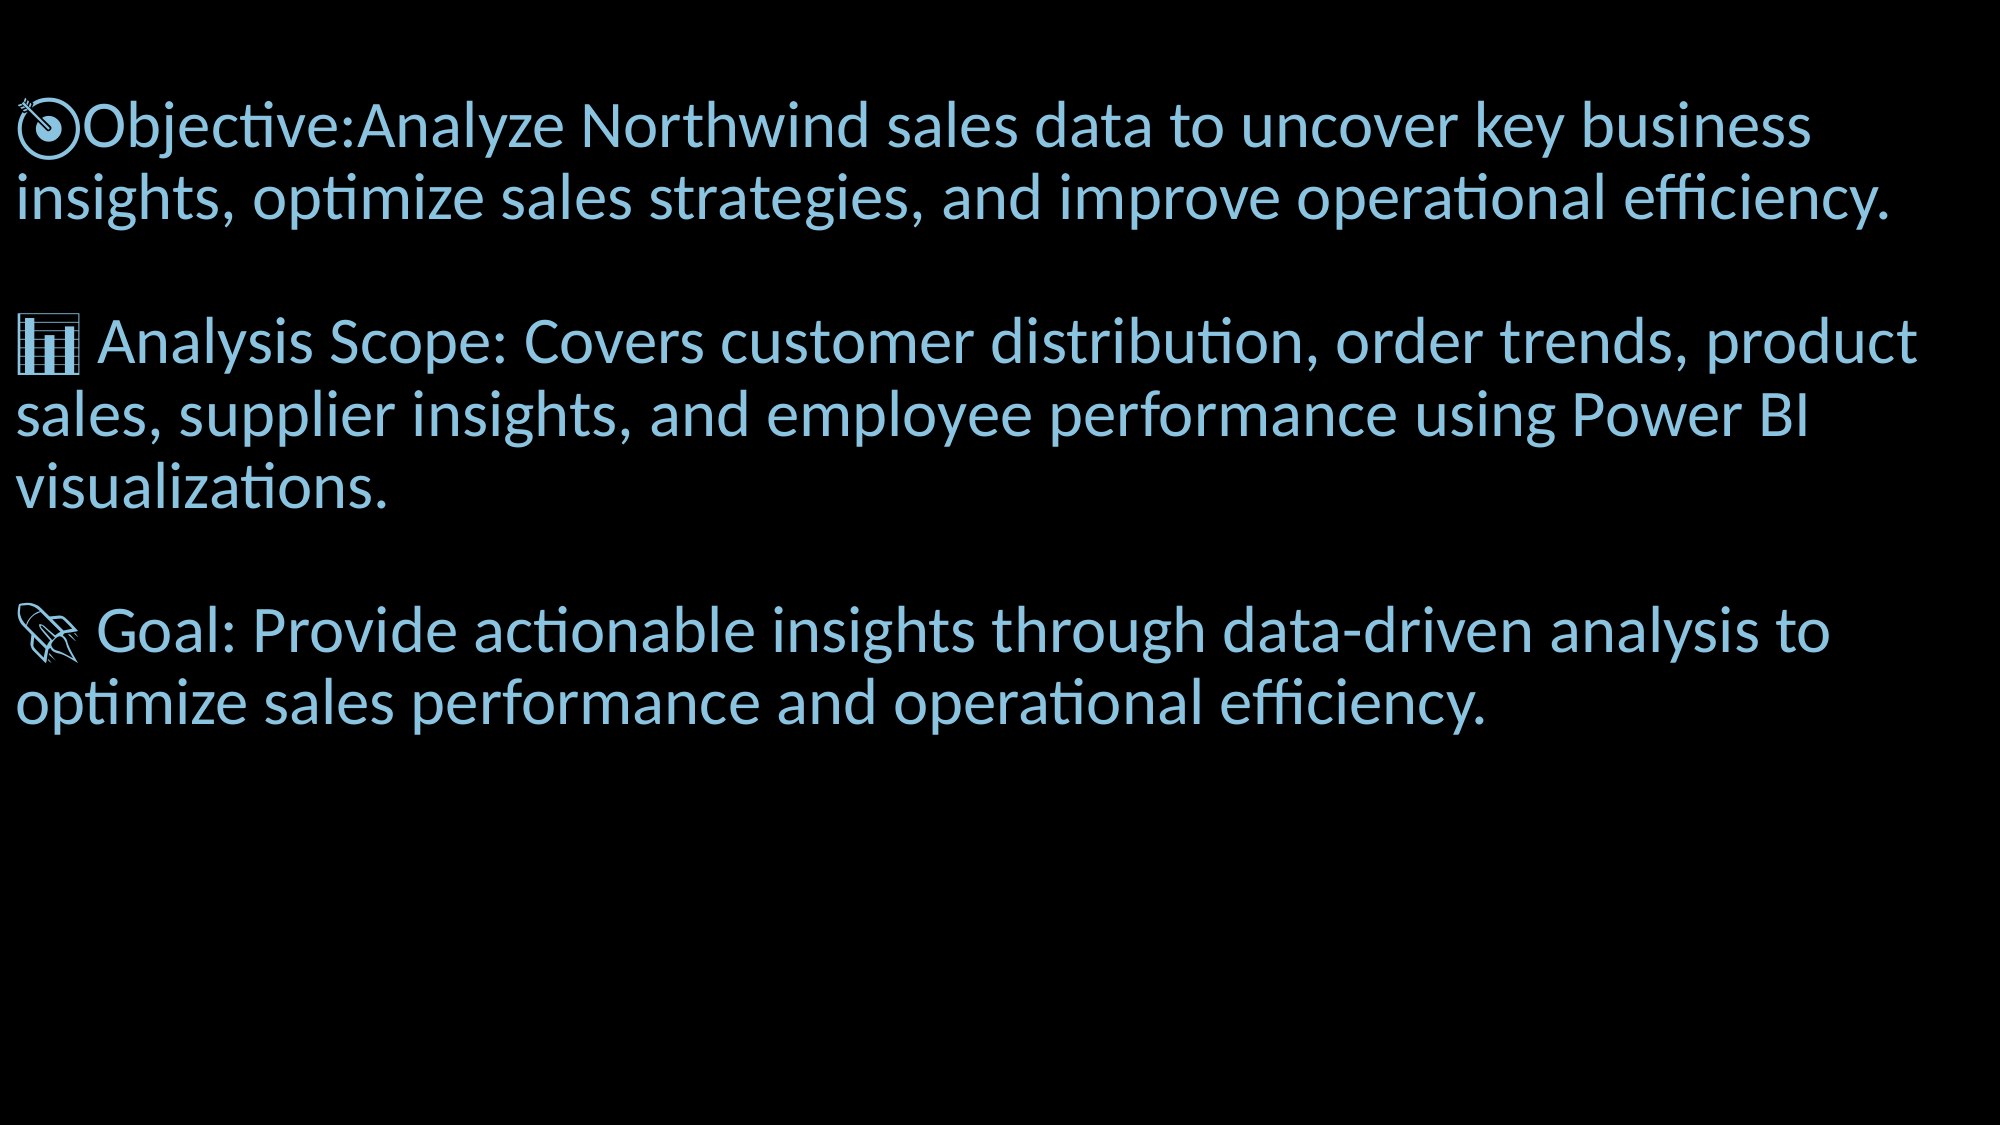

# 🎯Objective:Analyze Northwind sales data to uncover key business insights, optimize sales strategies, and improve operational efficiency. 📊 Analysis Scope: Covers customer distribution, order trends, product sales, supplier insights, and employee performance using Power BI visualizations. 🚀 Goal: Provide actionable insights through data-driven analysis to optimize sales performance and operational efficiency.